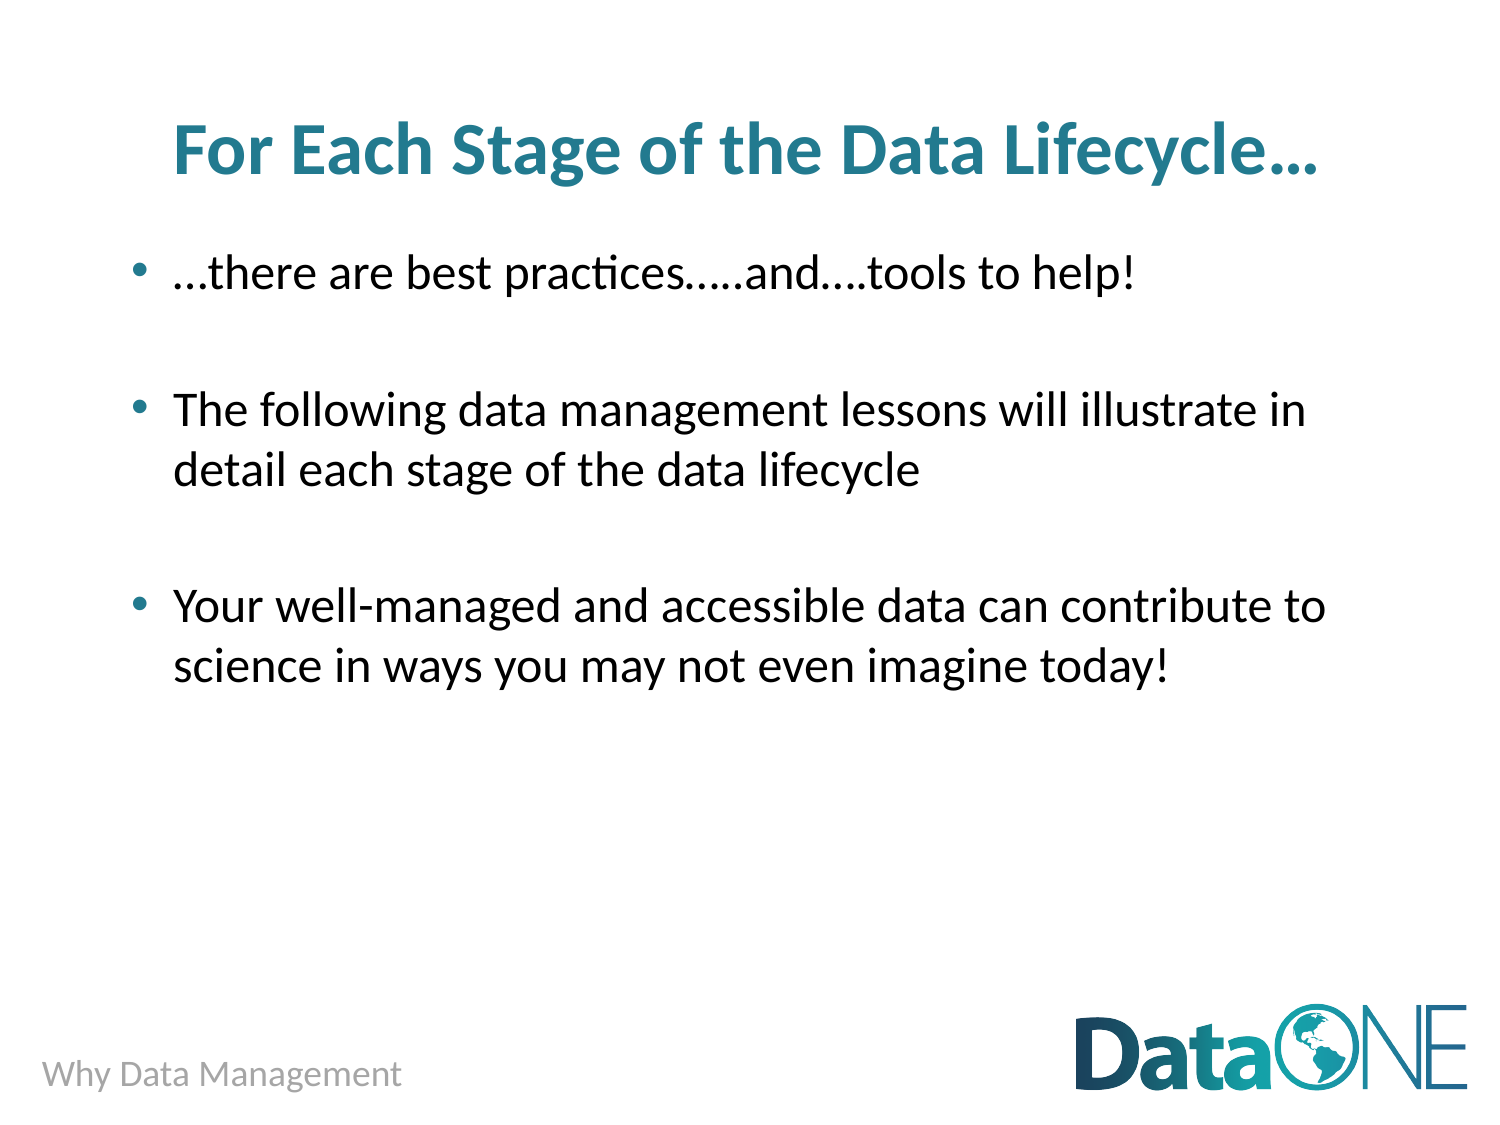

# For Each Stage of the Data Lifecycle…
…there are best practices…..and….tools to help!

The following data management lessons will illustrate in detail each stage of the data lifecycle

Your well-managed and accessible data can contribute to science in ways you may not even imagine today!